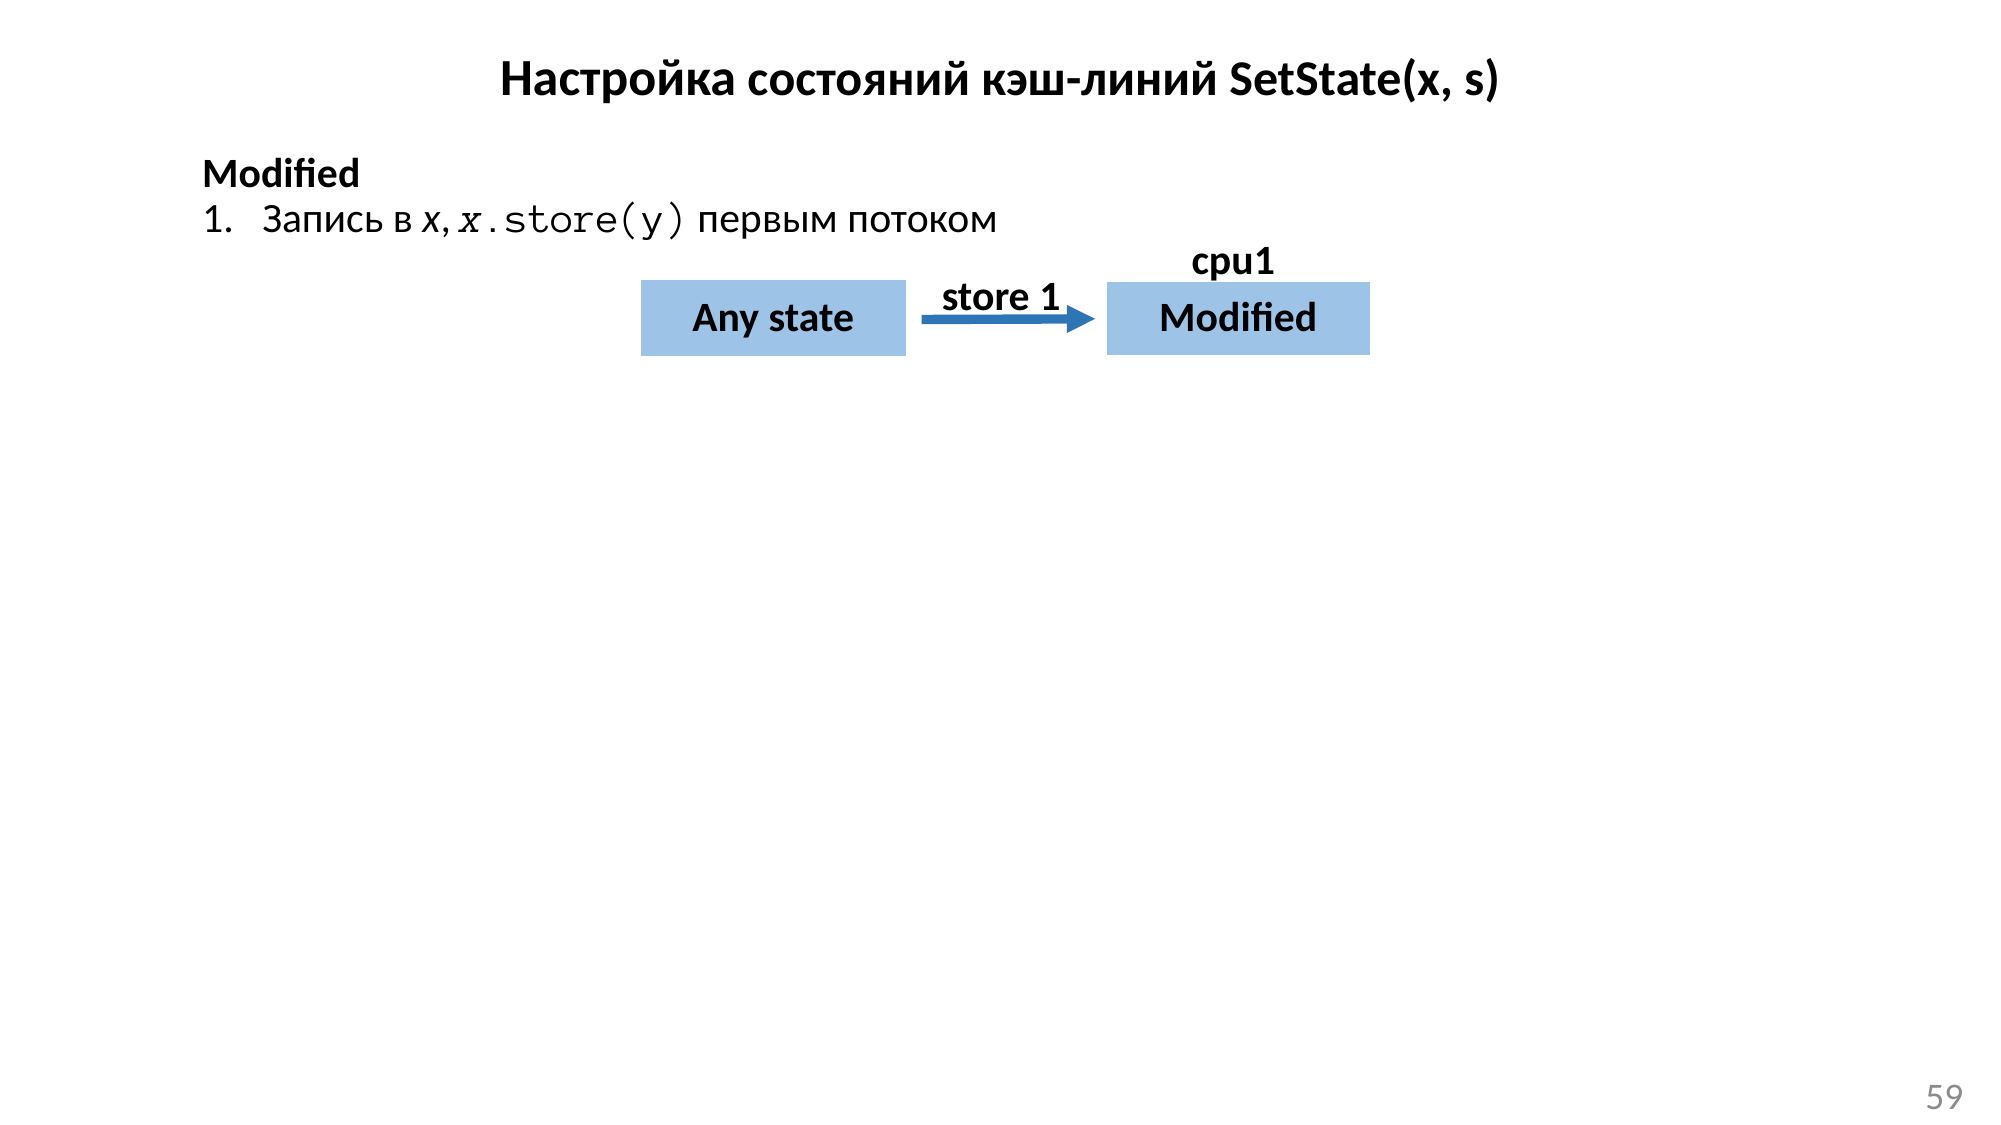

Настройка состояний кэш-линий SetState(x, s)

Modified
1.   Запись в x, x.store(y) первым потоком
cpu1
store 1
Any state
Modified
59